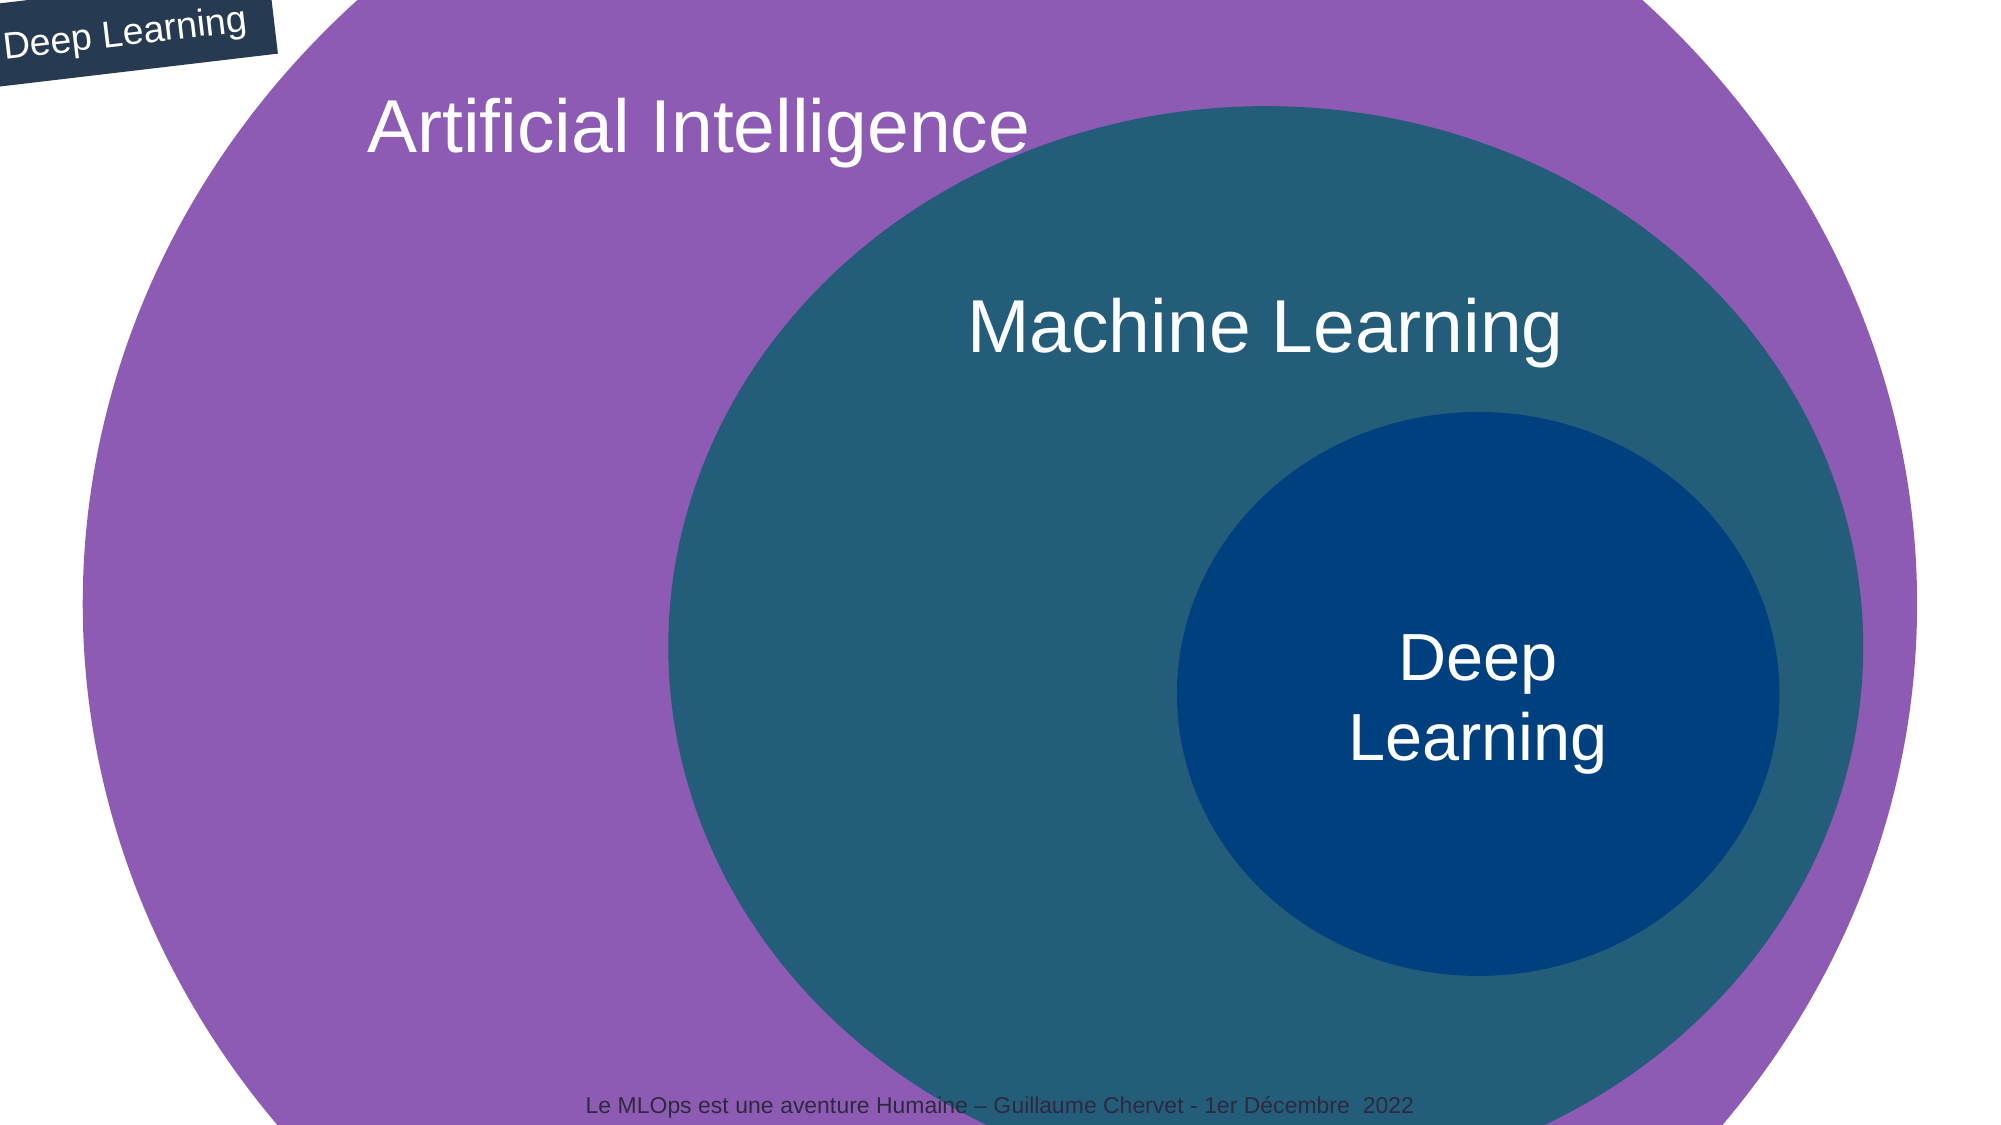

Deep Learning
Artificial Intelligence

Machine Learning
Deep Learning
Le MLOps est une aventure Humaine – Guillaume Chervet - 1er Décembre  2022